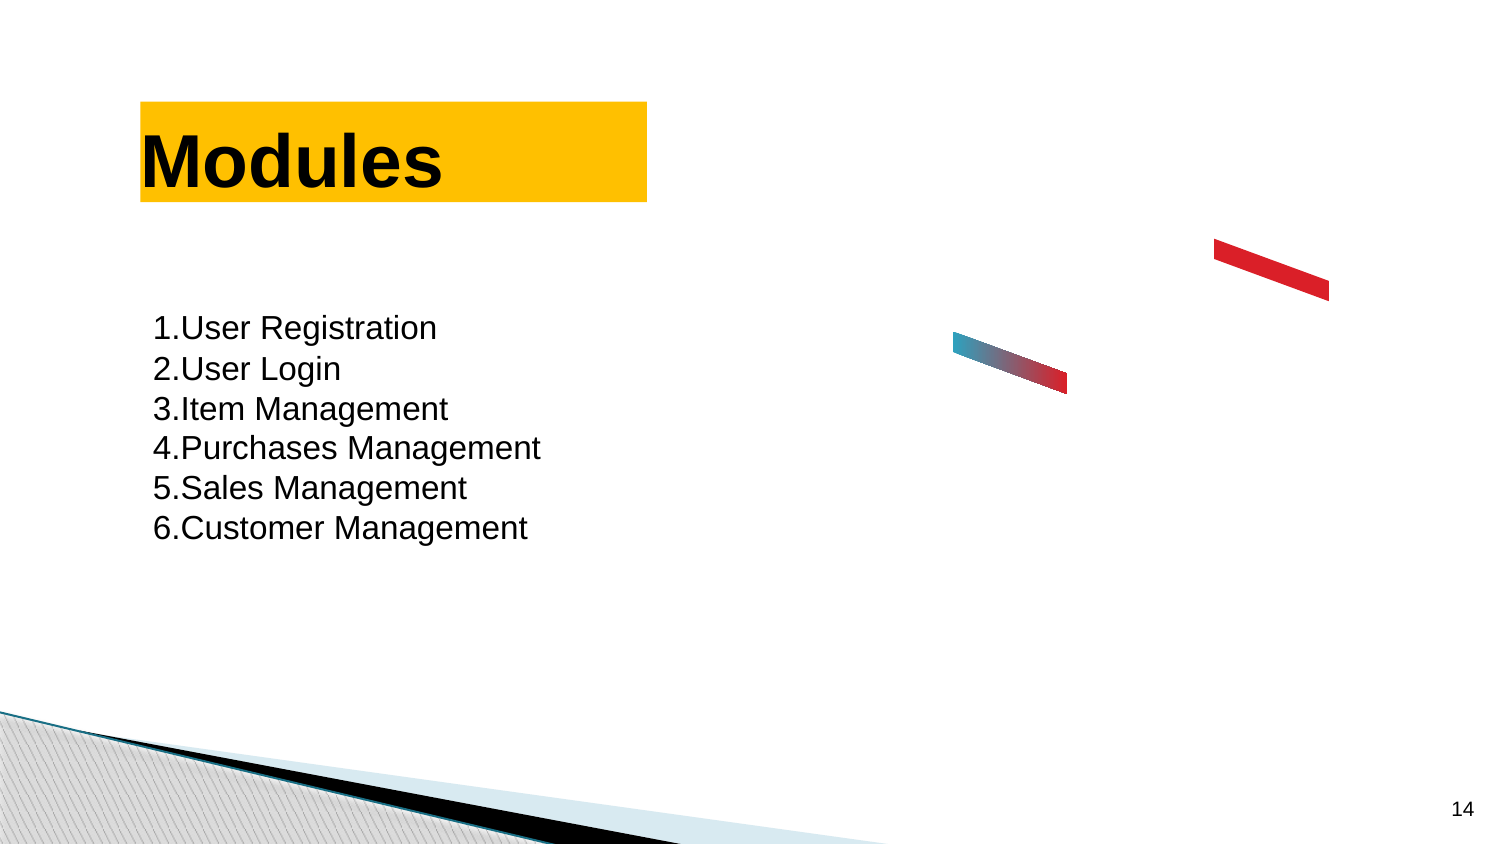

# Modules

1.User Registration
2.User Login
3.Item Management
4.Purchases Management
5.Sales Management
6.Customer Management

14